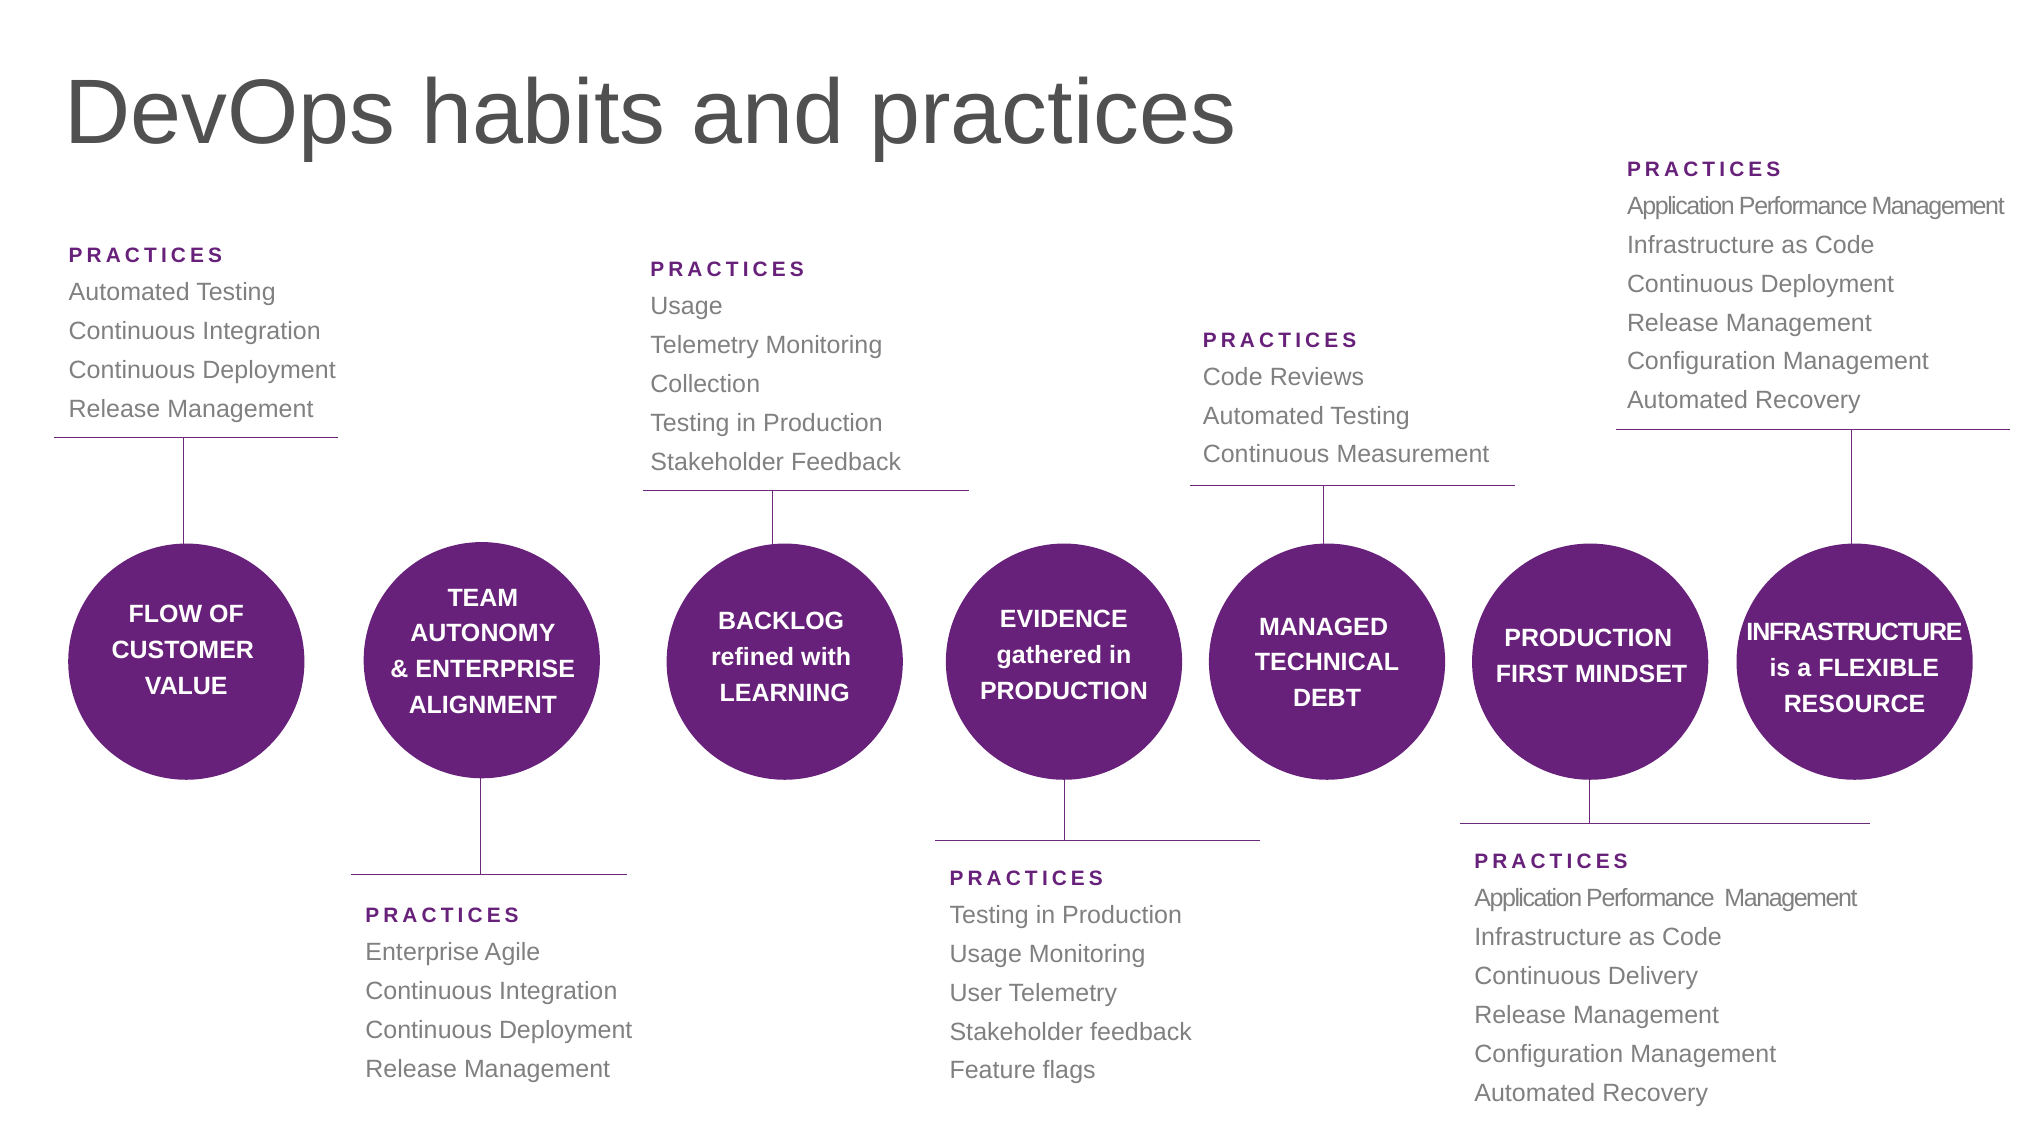

DevOps habits and practices
PRACTICES
Application Performance Management
Infrastructure as Code
Continuous Deployment
Release Management
Configuration Management
Automated Recovery
PRACTICES
Automated Testing
Continuous Integration
Continuous Deployment
Release Management
PRACTICES
Usage
Telemetry Monitoring
Collection
Testing in Production
Stakeholder Feedback
PRACTICES
Code Reviews
Automated Testing
Continuous Measurement
TEAM
AUTONOMY
& ENTERPRISE
ALIGNMENT
EVIDENCE
gathered in PRODUCTION
BACKLOG
refined with
LEARNING

MANAGED
TECHNICAL
DEBT
FLOW OF
CUSTOMER
VALUE
INFRASTRUCTURE
is a FLEXIBLE RESOURCE
PRODUCTION
 FIRST MINDSET

PRACTICES
Application Performance  Management
Infrastructure as Code
Continuous Delivery
Release Management
Configuration Management
Automated Recovery
PRACTICES
Testing in Production
Usage Monitoring
User Telemetry
Stakeholder feedback
Feature flags
PRACTICES
Enterprise Agile
Continuous Integration
Continuous Deployment
Release Management